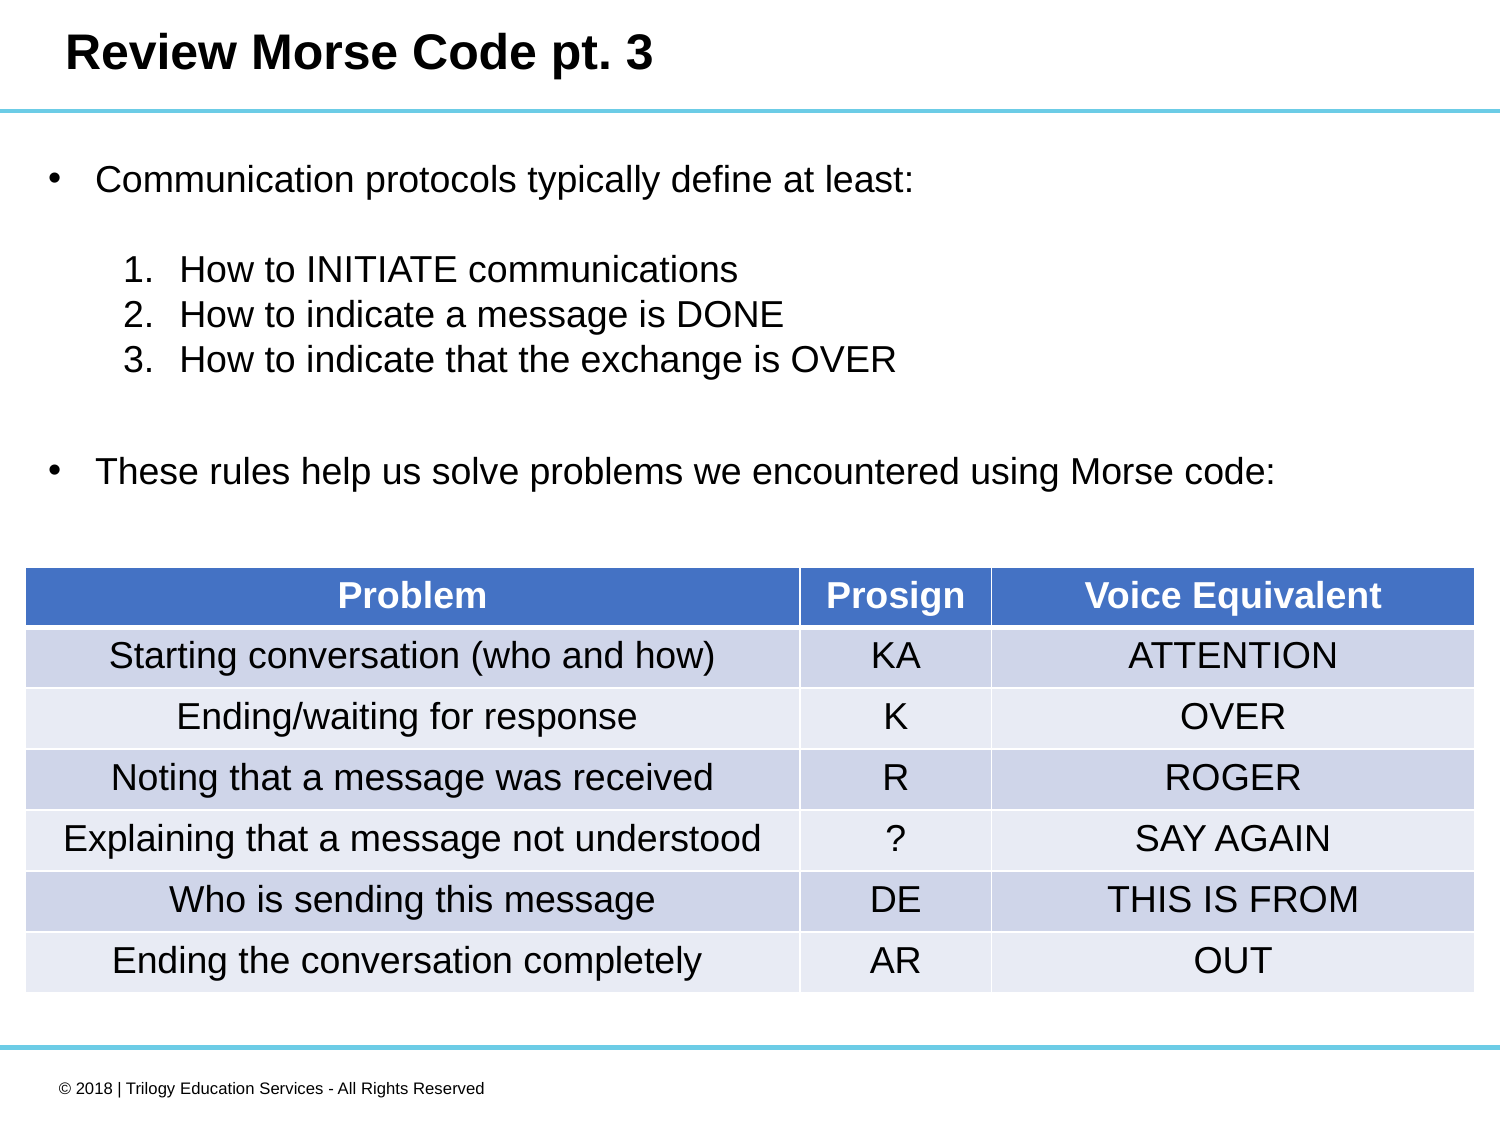

# Review Morse Code pt. 3
Communication protocols typically define at least:

How to INITIATE communications
How to indicate a message is DONE
How to indicate that the exchange is OVER

These rules help us solve problems we encountered using Morse code:
| Problem | Prosign | Voice Equivalent |
| --- | --- | --- |
| Starting conversation (who and how) | KA | ATTENTION |
| Ending/waiting for response | K | OVER |
| Noting that a message was received | R | ROGER |
| Explaining that a message not understood | ? | SAY AGAIN |
| Who is sending this message | DE | THIS IS FROM |
| Ending the conversation completely | AR | OUT |